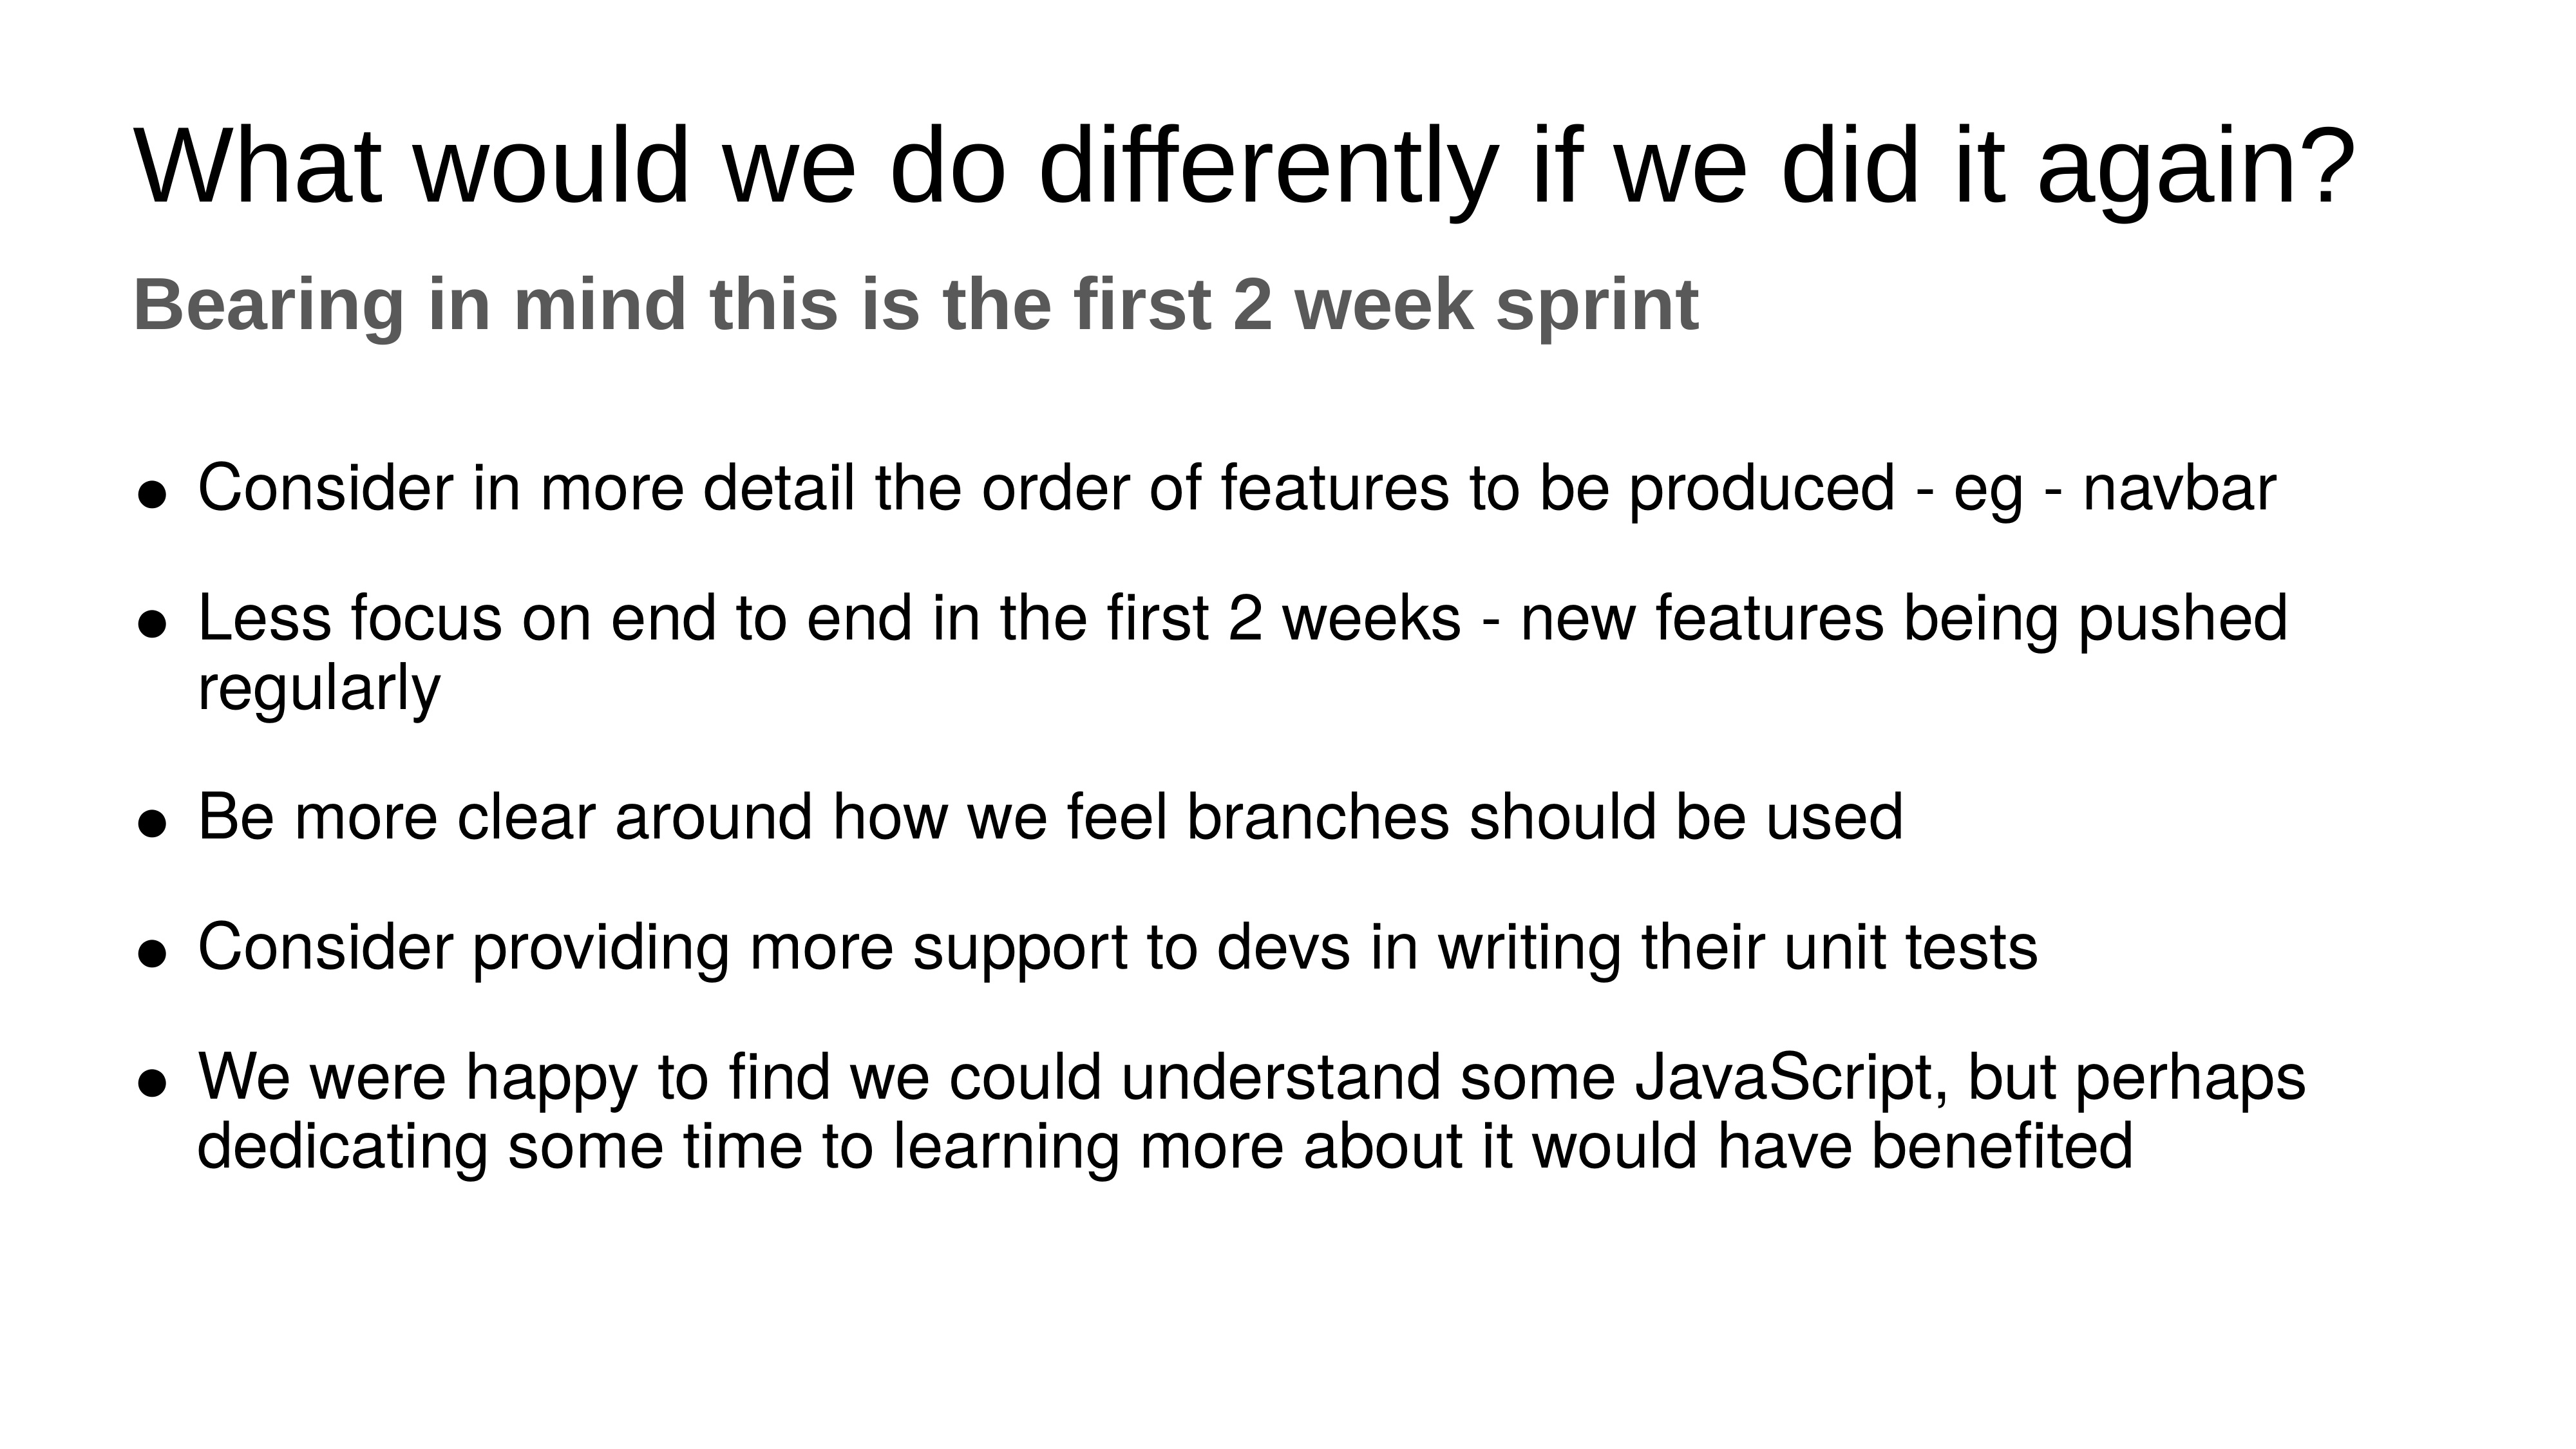

# What would we do differently if we did it again?
Bearing in mind this is the first 2 week sprint
Consider in more detail the order of features to be produced - eg - navbar
Less focus on end to end in the first 2 weeks - new features being pushed regularly
Be more clear around how we feel branches should be used
Consider providing more support to devs in writing their unit tests
We were happy to find we could understand some JavaScript, but perhaps dedicating some time to learning more about it would have benefited